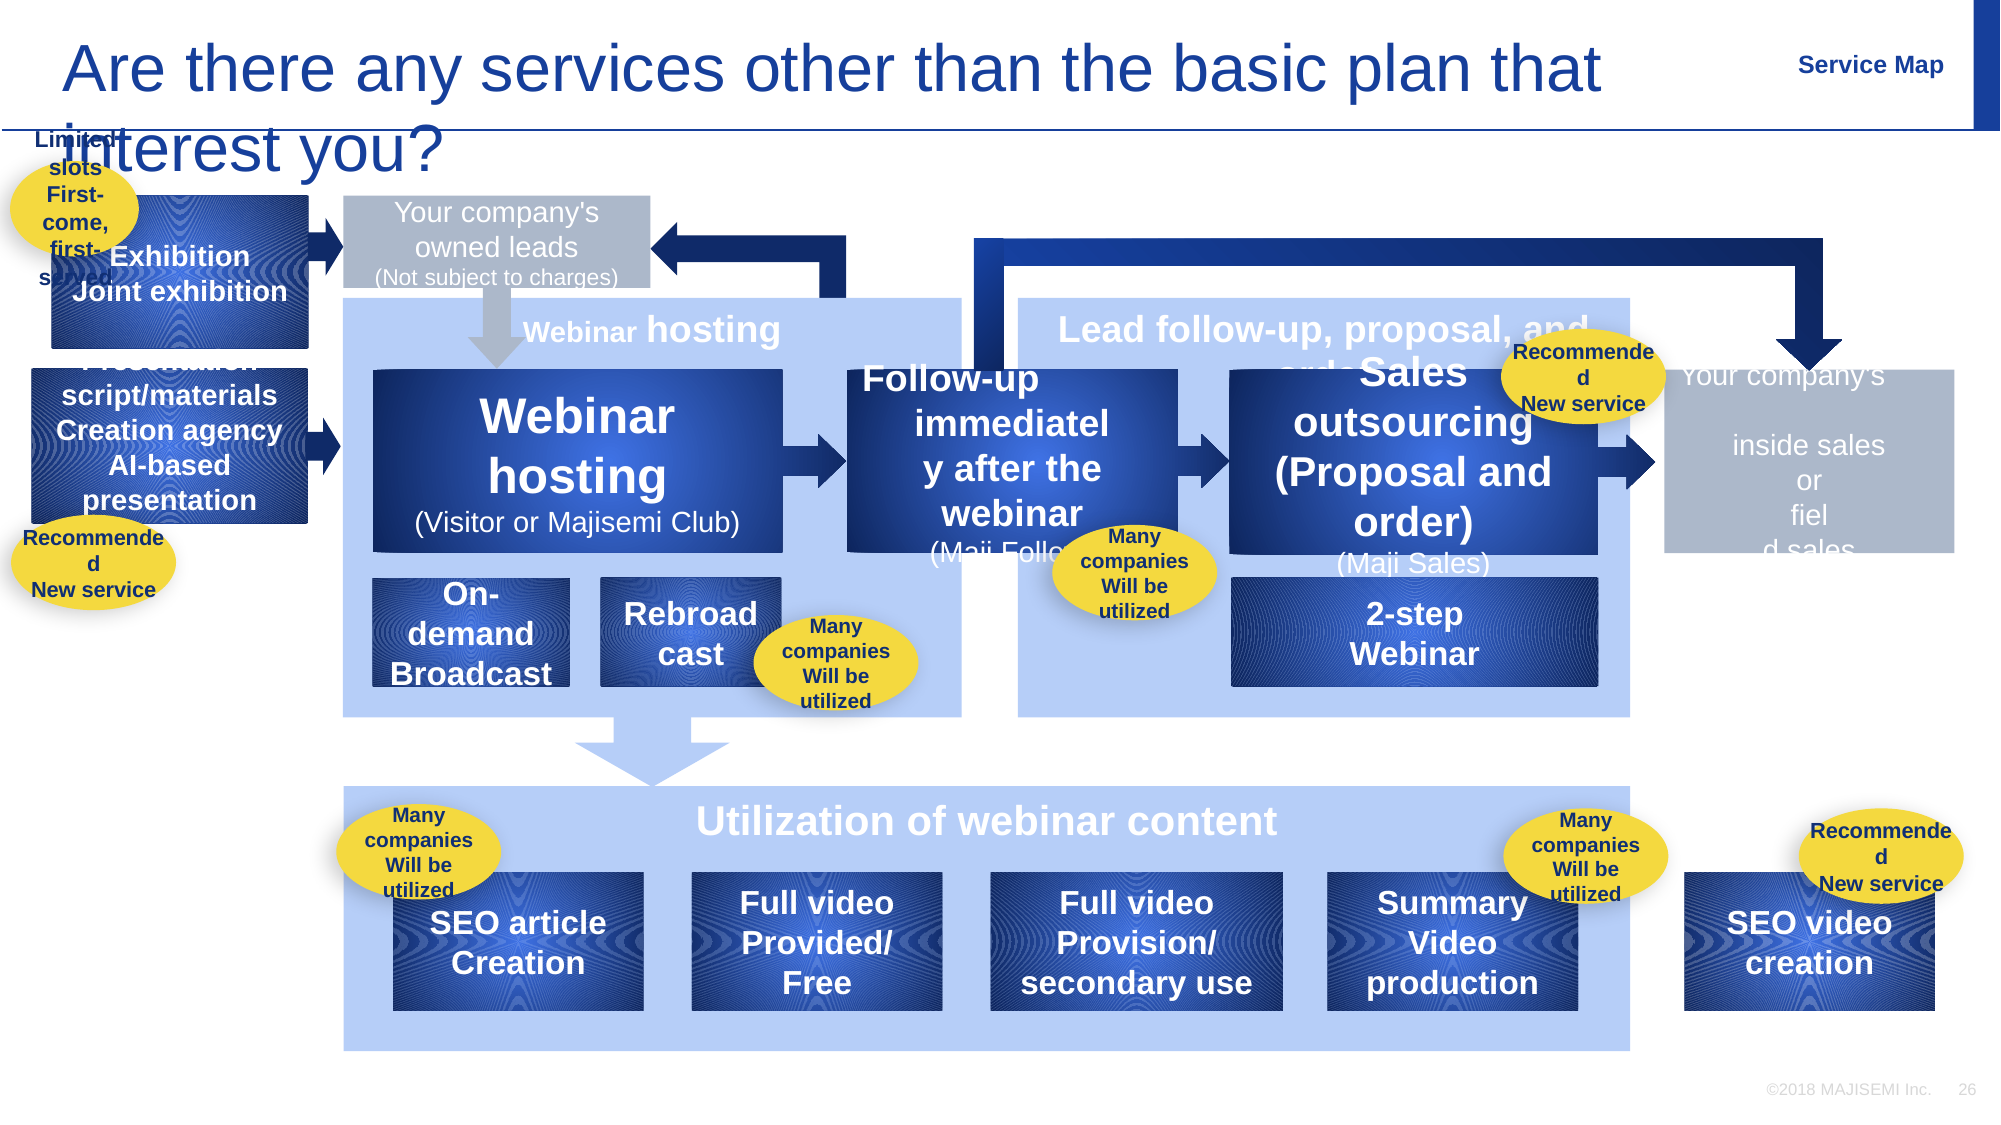

Are there any services other than the basic plan that interest you?
Service Map

Limited slots
First-come, first-served

Exhibition
Joint exhibition
Your company's owned leads
(Not subject to charges)

Webinar hosting
Lead follow-up, proposal, and order

Recommended
New service
Presentation script/materials
Creation agency
AI-based presentation agency
Webinar hosting
(Visitor or Majisemi Club)
Follow-up
immediatel
y after the webinar
(Maji Follow)
Sales outsourcing
(Proposal and order)
(Maji Sales)
Your company's
inside sales
or
fiel
d sales

Recommended
New service

Many companies
Will be utilized
2-step
Webinar
Rebroadcast
On-demand
Broadcast

Many companies
Will be utilized

Utilization of webinar content

Many companies
Will be utilized

Many companies
Will be utilized

Recommended
New service
Full video
Provision/secondary use
Summary
Video production
SEO video creation
SEO article
Creation
Full video
Provided/Free
©2018 MAJISEMI Inc.
26